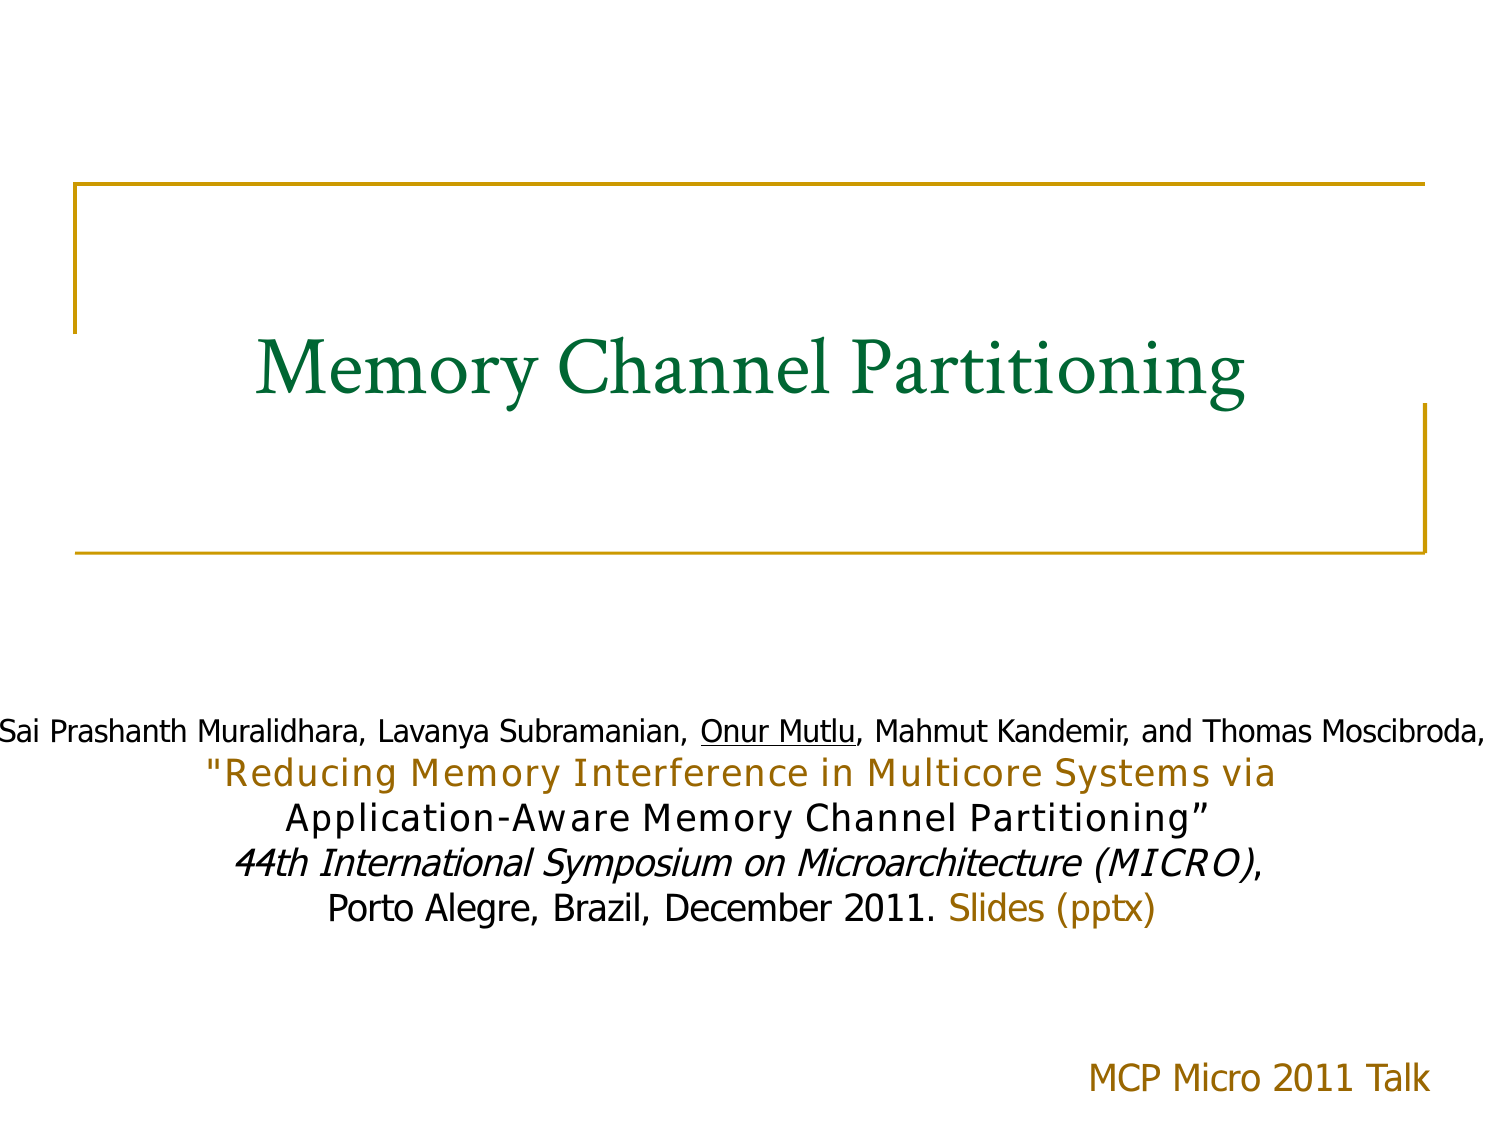

# Memory Channel Partitioning

Sai Prashanth Muralidhara, Lavanya Subramanian, Onur Mutlu, Mahmut Kandemir, and Thomas Moscibroda,
"Reducing Memory Interference in Multicore Systems via
Application-Aware Memory Channel Partitioning”
 44th International Symposium on Microarchitecture (MICRO),
Porto Alegre, Brazil, December 2011. Slides (pptx)
MCP Micro 2011 Talk